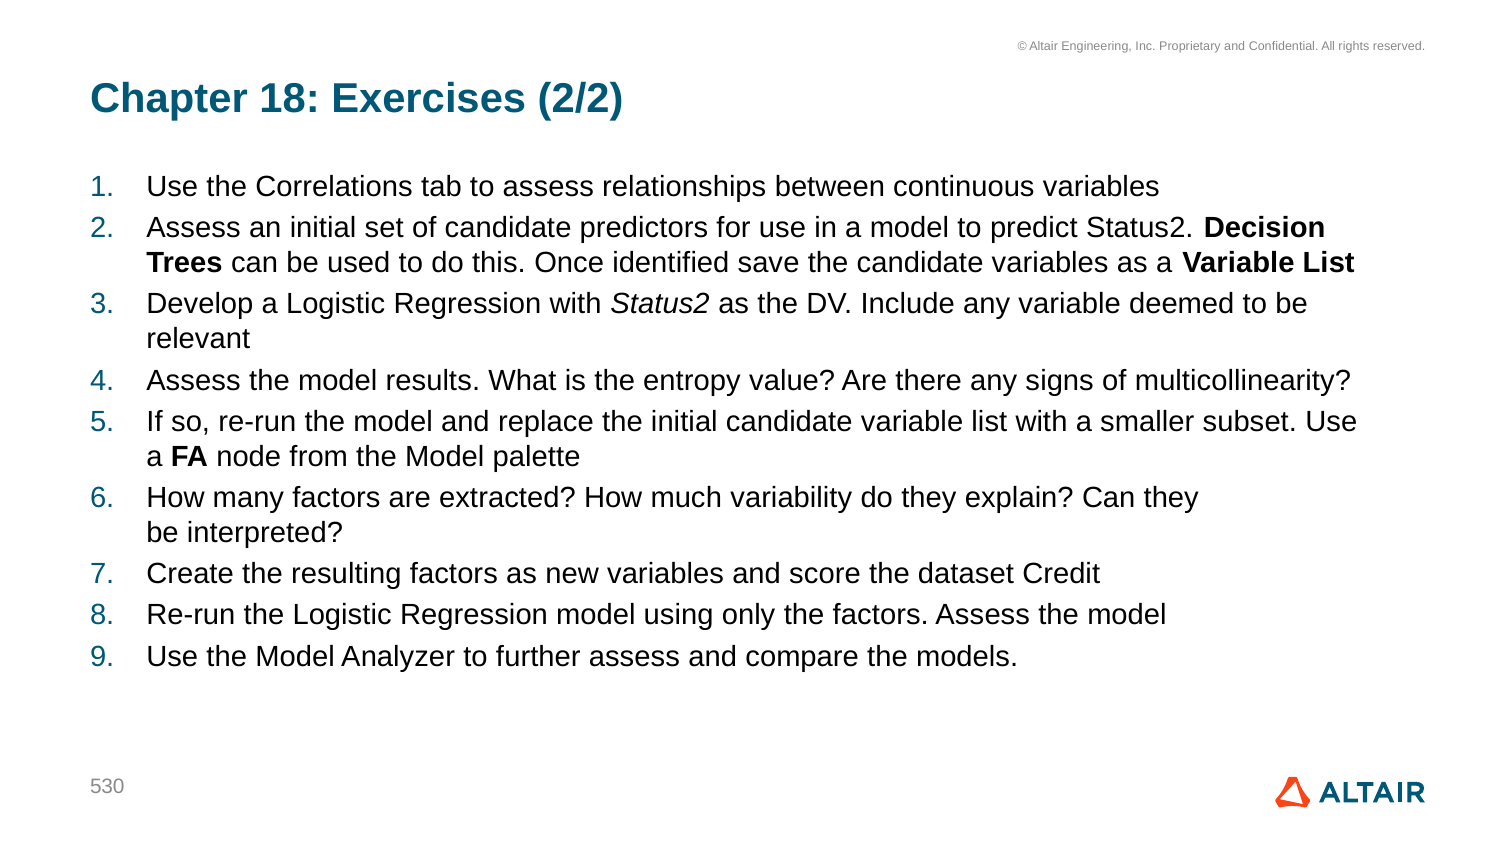

# Chapter 18: Exercises (2/2)
Use the Correlations tab to assess relationships between continuous variables
Assess an initial set of candidate predictors for use in a model to predict Status2. Decision Trees can be used to do this. Once identified save the candidate variables as a Variable List
Develop a Logistic Regression with Status2 as the DV. Include any variable deemed to be relevant
Assess the model results. What is the entropy value? Are there any signs of multicollinearity?
If so, re-run the model and replace the initial candidate variable list with a smaller subset. Use a FA node from the Model palette
How many factors are extracted? How much variability do they explain? Can they be interpreted?
Create the resulting factors as new variables and score the dataset Credit
Re-run the Logistic Regression model using only the factors. Assess the model
Use the Model Analyzer to further assess and compare the models.
530